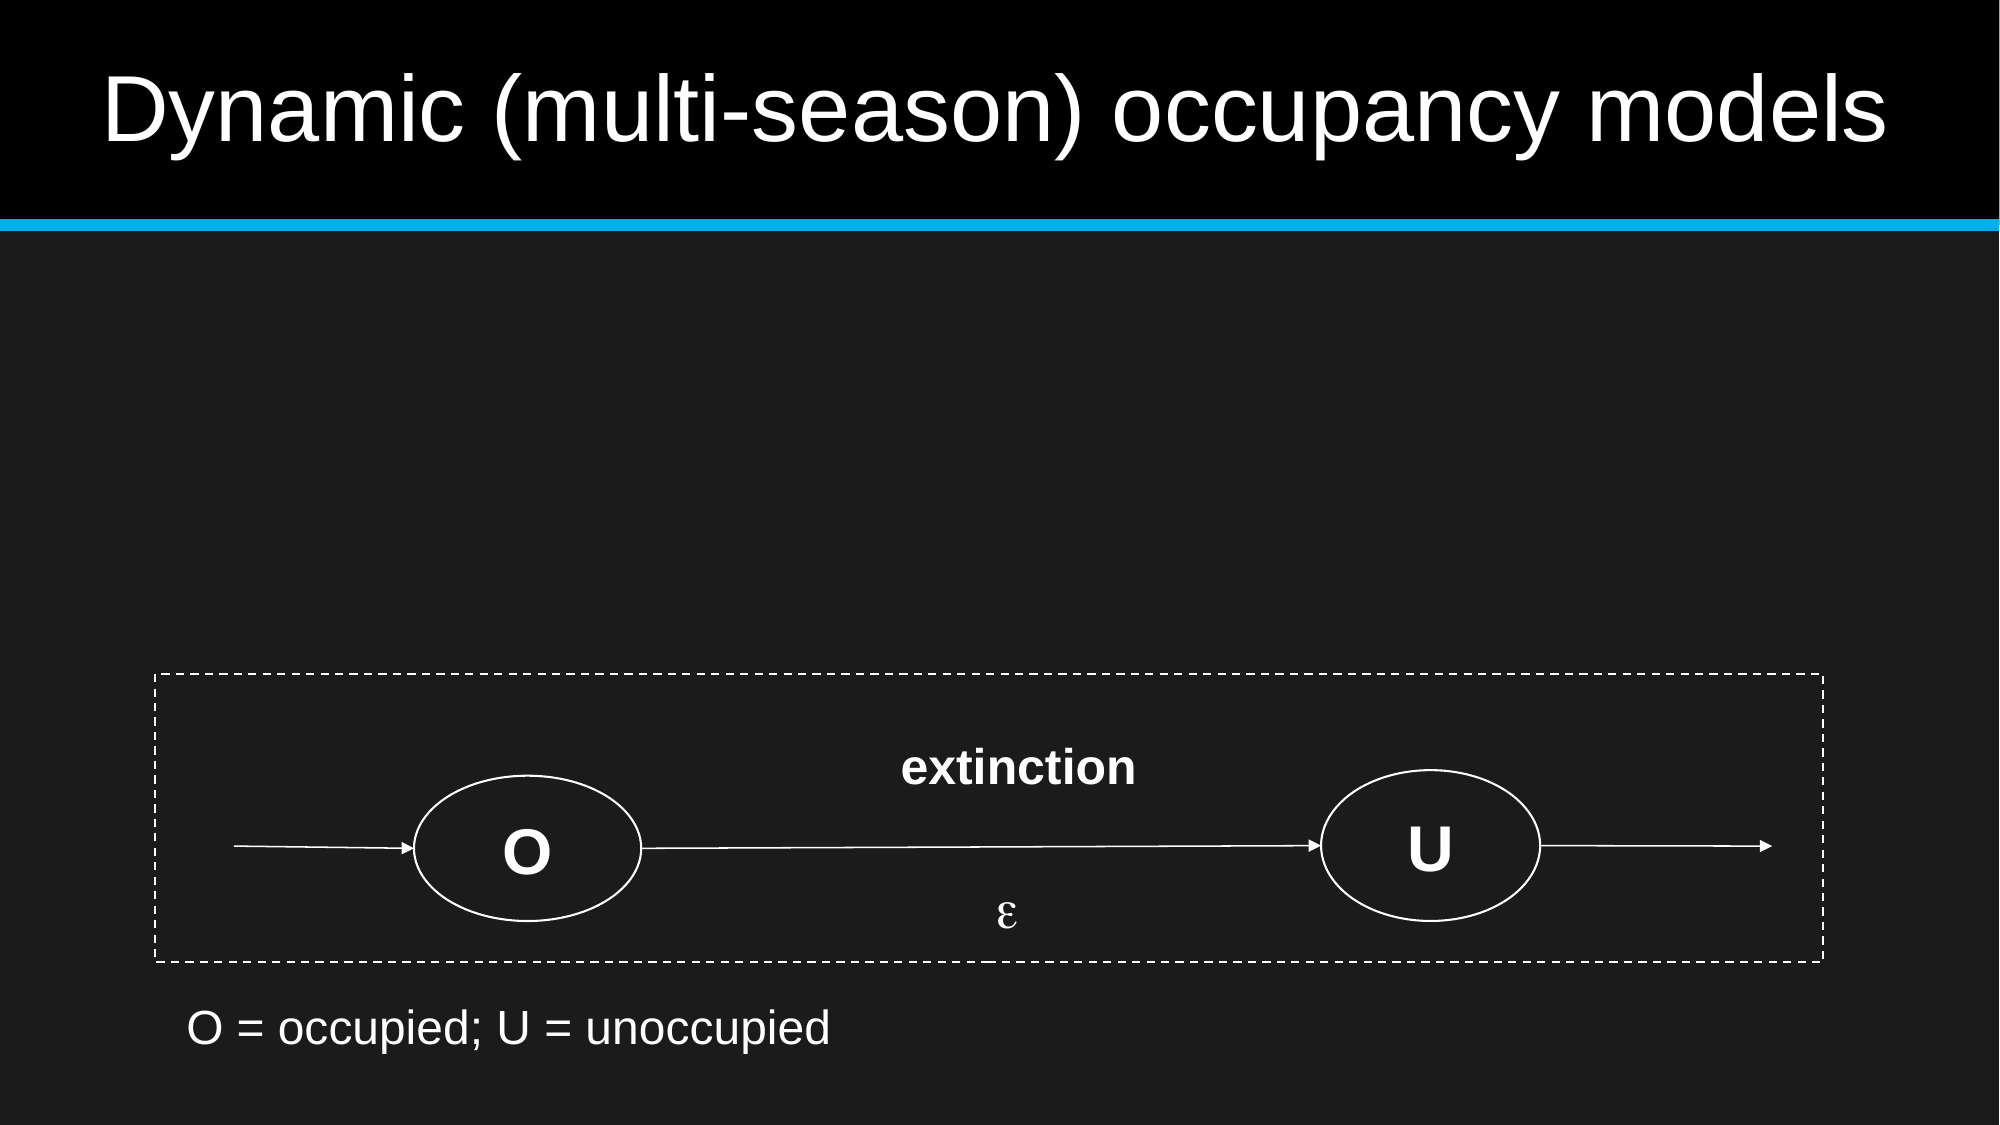

# Dynamic (multi-season) occupancy models

extinction
U
O
ε
O = occupied; U = unoccupied